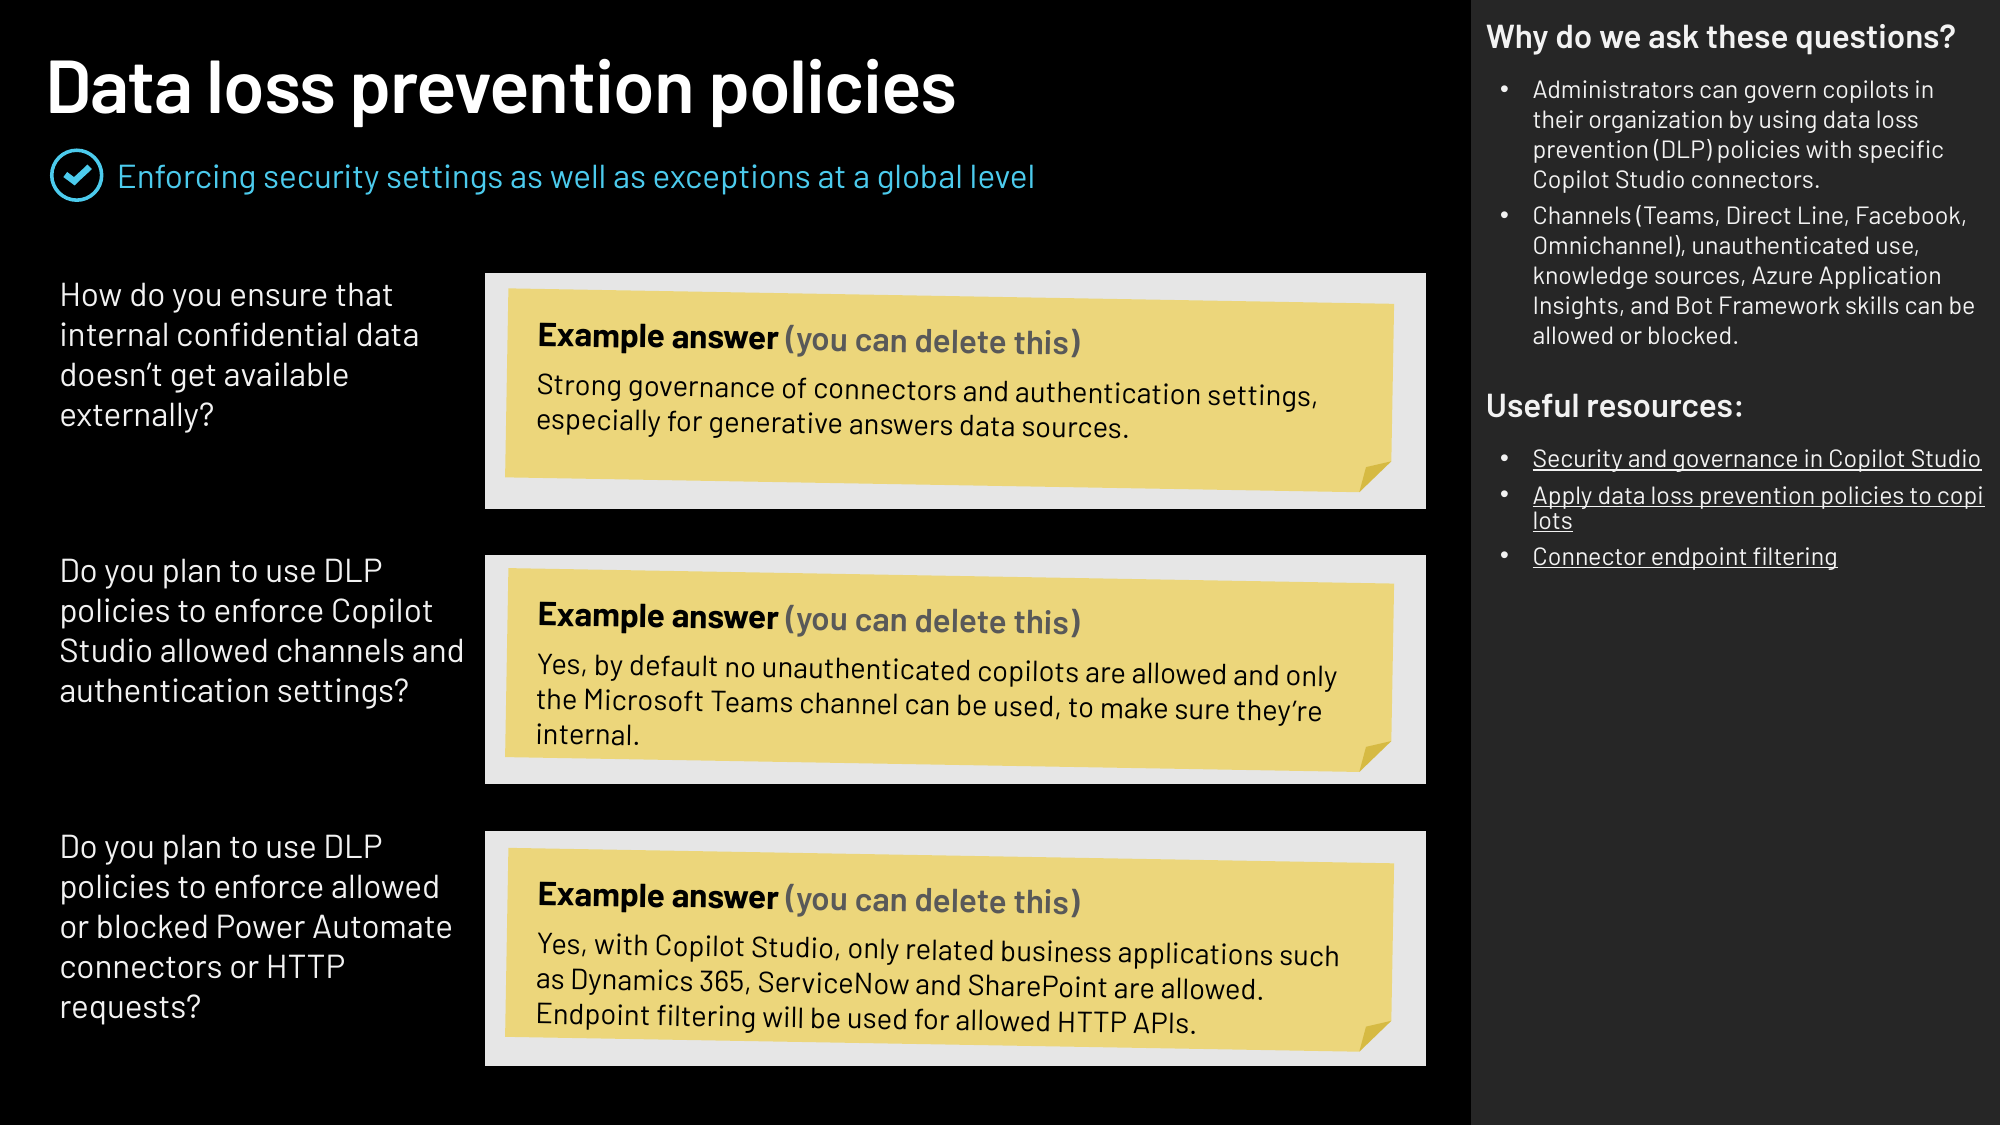

Why do we ask these questions?
Administrators can govern copilots in their organization by using data loss prevention (DLP) policies with specific Copilot Studio connectors.
Channels (Teams, Direct Line, Facebook, Omnichannel), unauthenticated use, knowledge sources, Azure Application Insights, and Bot Framework skills can be allowed or blocked.

Useful resources:
Security and governance in Copilot Studio
Apply data loss prevention policies to copilots
Connector endpoint filtering
Data loss prevention policies
Enforcing security settings as well as exceptions at a global level
| How do you ensure that internal confidential data doesn’t get available externally? |  |
| --- | --- |
|  |  |
| Do you plan to use DLP policies to enforce Copilot Studio allowed channels and authentication settings? |  |
|  |  |
| Do you plan to use DLP policies to enforce allowed or blocked Power Automate connectors or HTTP requests? |  |
Example answer (you can delete this)
Strong governance of connectors and authentication settings, especially for generative answers data sources.
Example answer (you can delete this)
Yes, by default no unauthenticated copilots are allowed and only the Microsoft Teams channel can be used, to make sure they’re internal.
Example answer (you can delete this)
Yes, with Copilot Studio, only related business applications such as Dynamics 365, ServiceNow and SharePoint are allowed. Endpoint filtering will be used for allowed HTTP APIs.